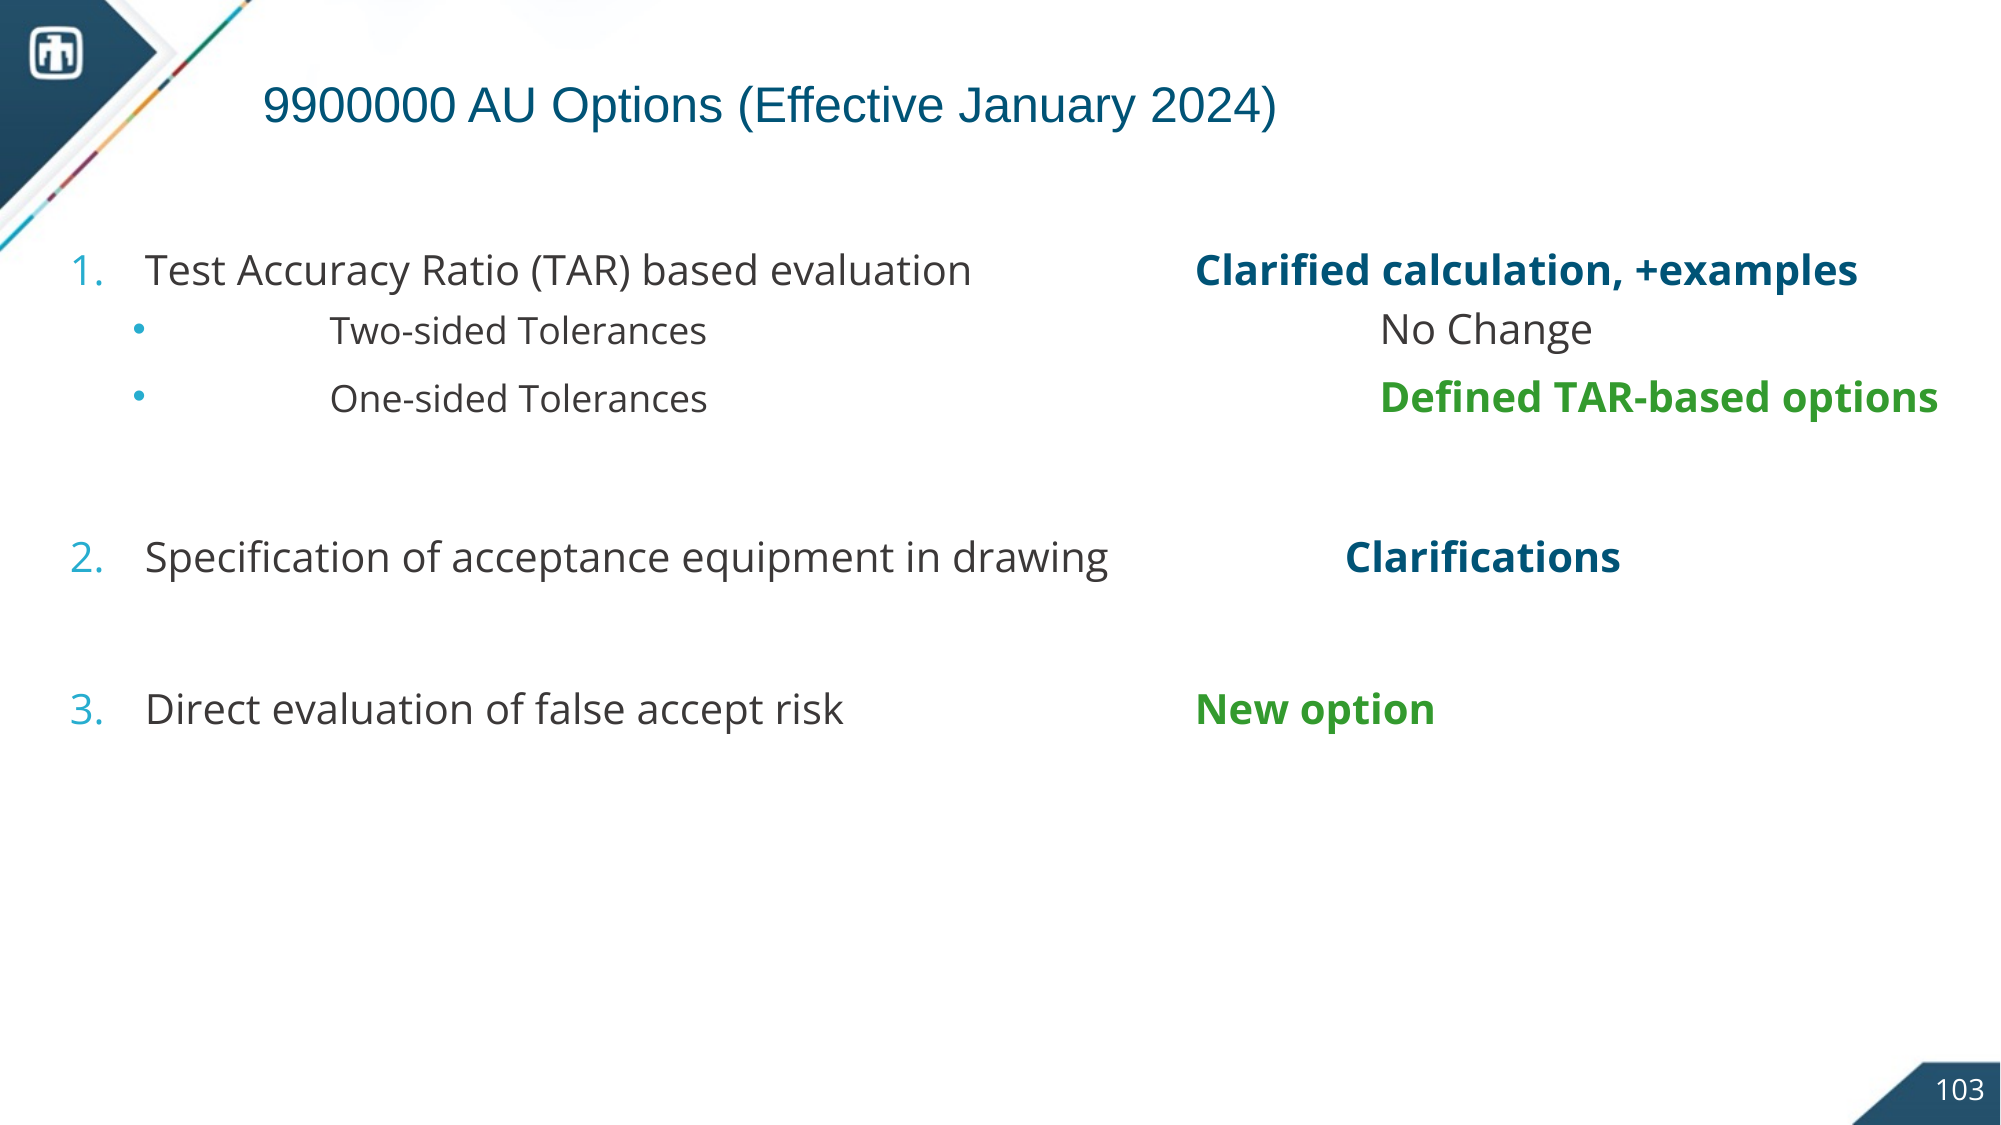

# 9900000 AU Options (Effective January 2024)
Test Accuracy Ratio (TAR) based evaluation		Clarified calculation, +examples
	Two-sided Tolerances					No Change
	One-sided Tolerances					Defined TAR-based options

Specification of acceptance equipment in drawing		Clarifications

Direct evaluation of false accept risk			New option

103